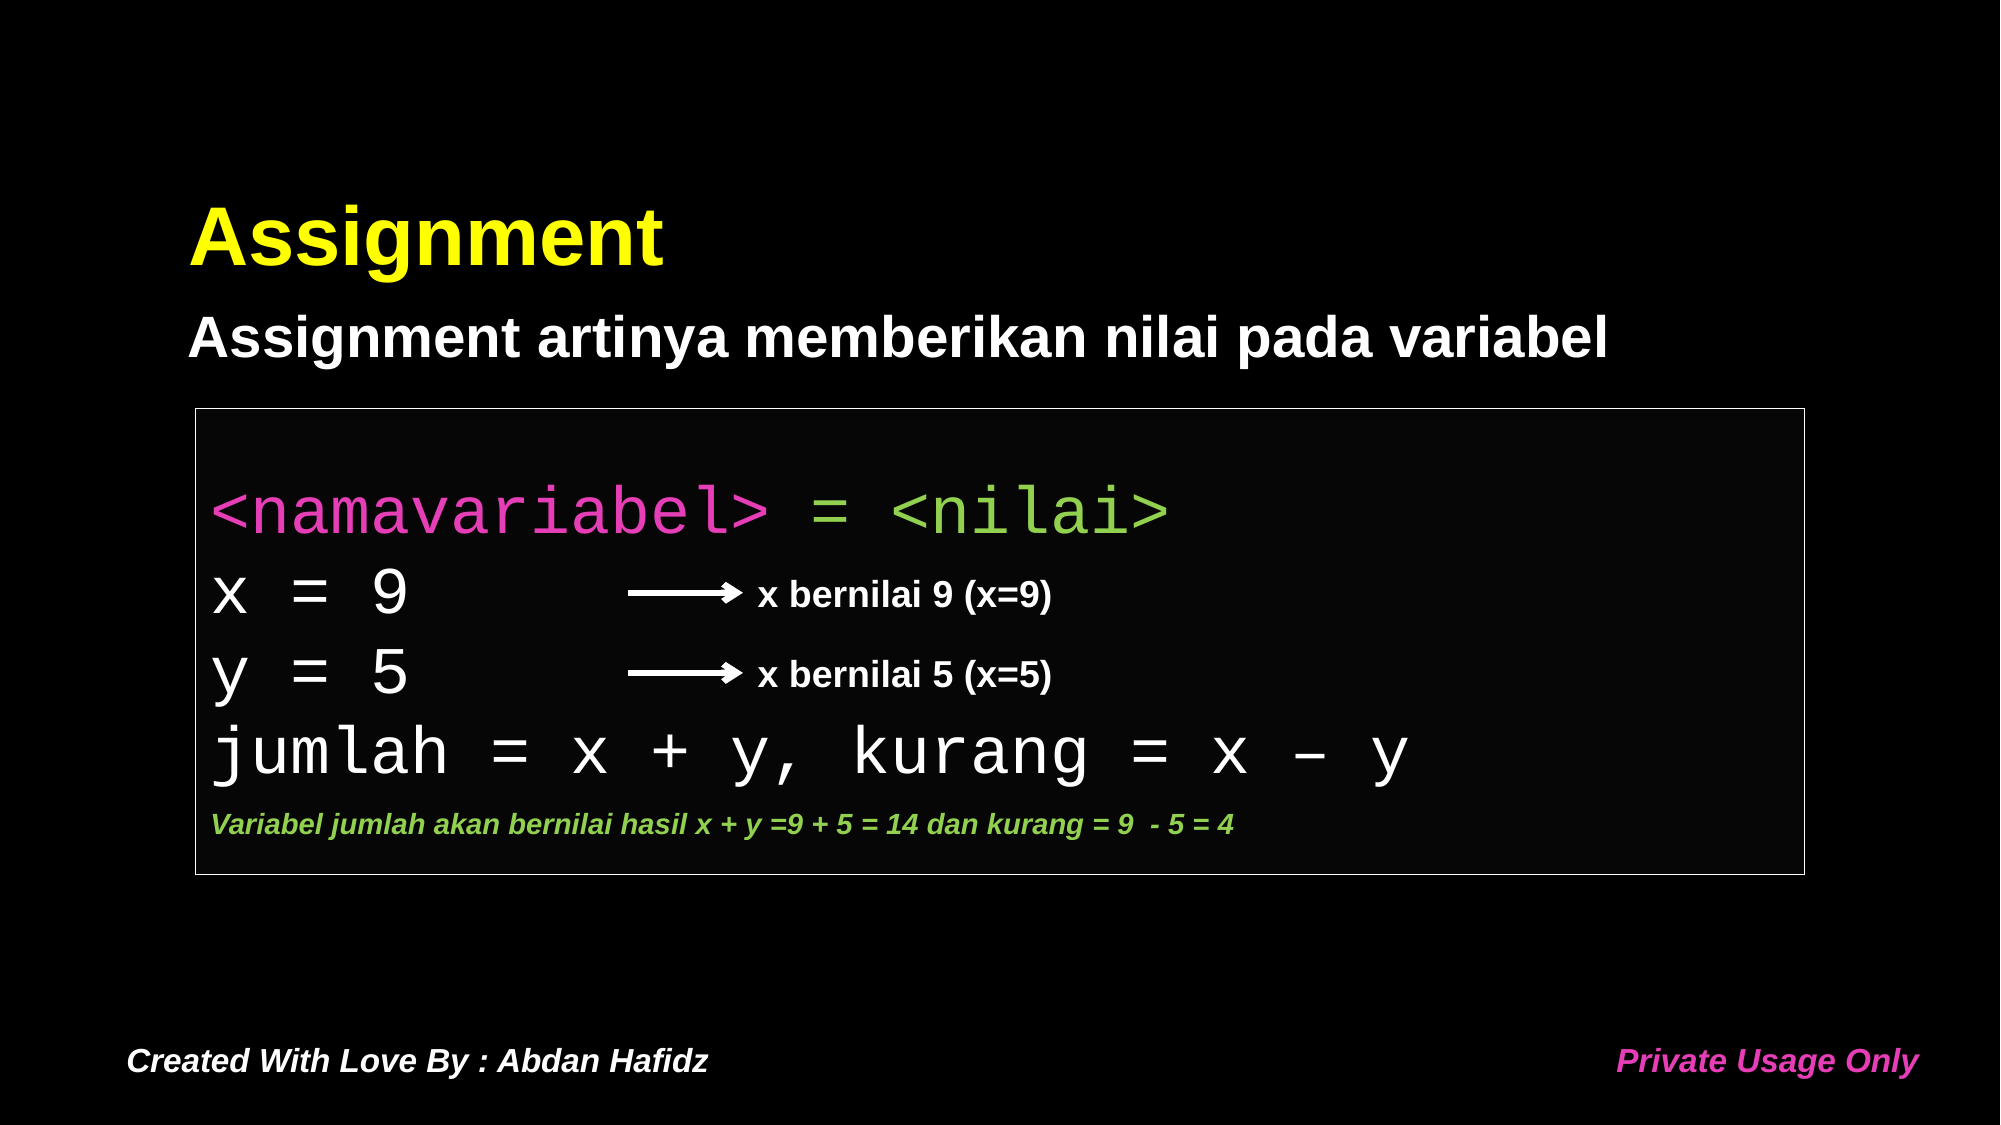

# Assignment
Assignment artinya memberikan nilai pada variabel

<namavariabel> = <nilai>
x = 9
y = 5
jumlah = x + y, kurang = x – y

x bernilai 9 (x=9)
x bernilai 5 (x=5)
Variabel jumlah akan bernilai hasil x + y =9 + 5 = 14 dan kurang = 9  - 5 = 4
Created With Love By : Abdan Hafidz
Private Usage Only